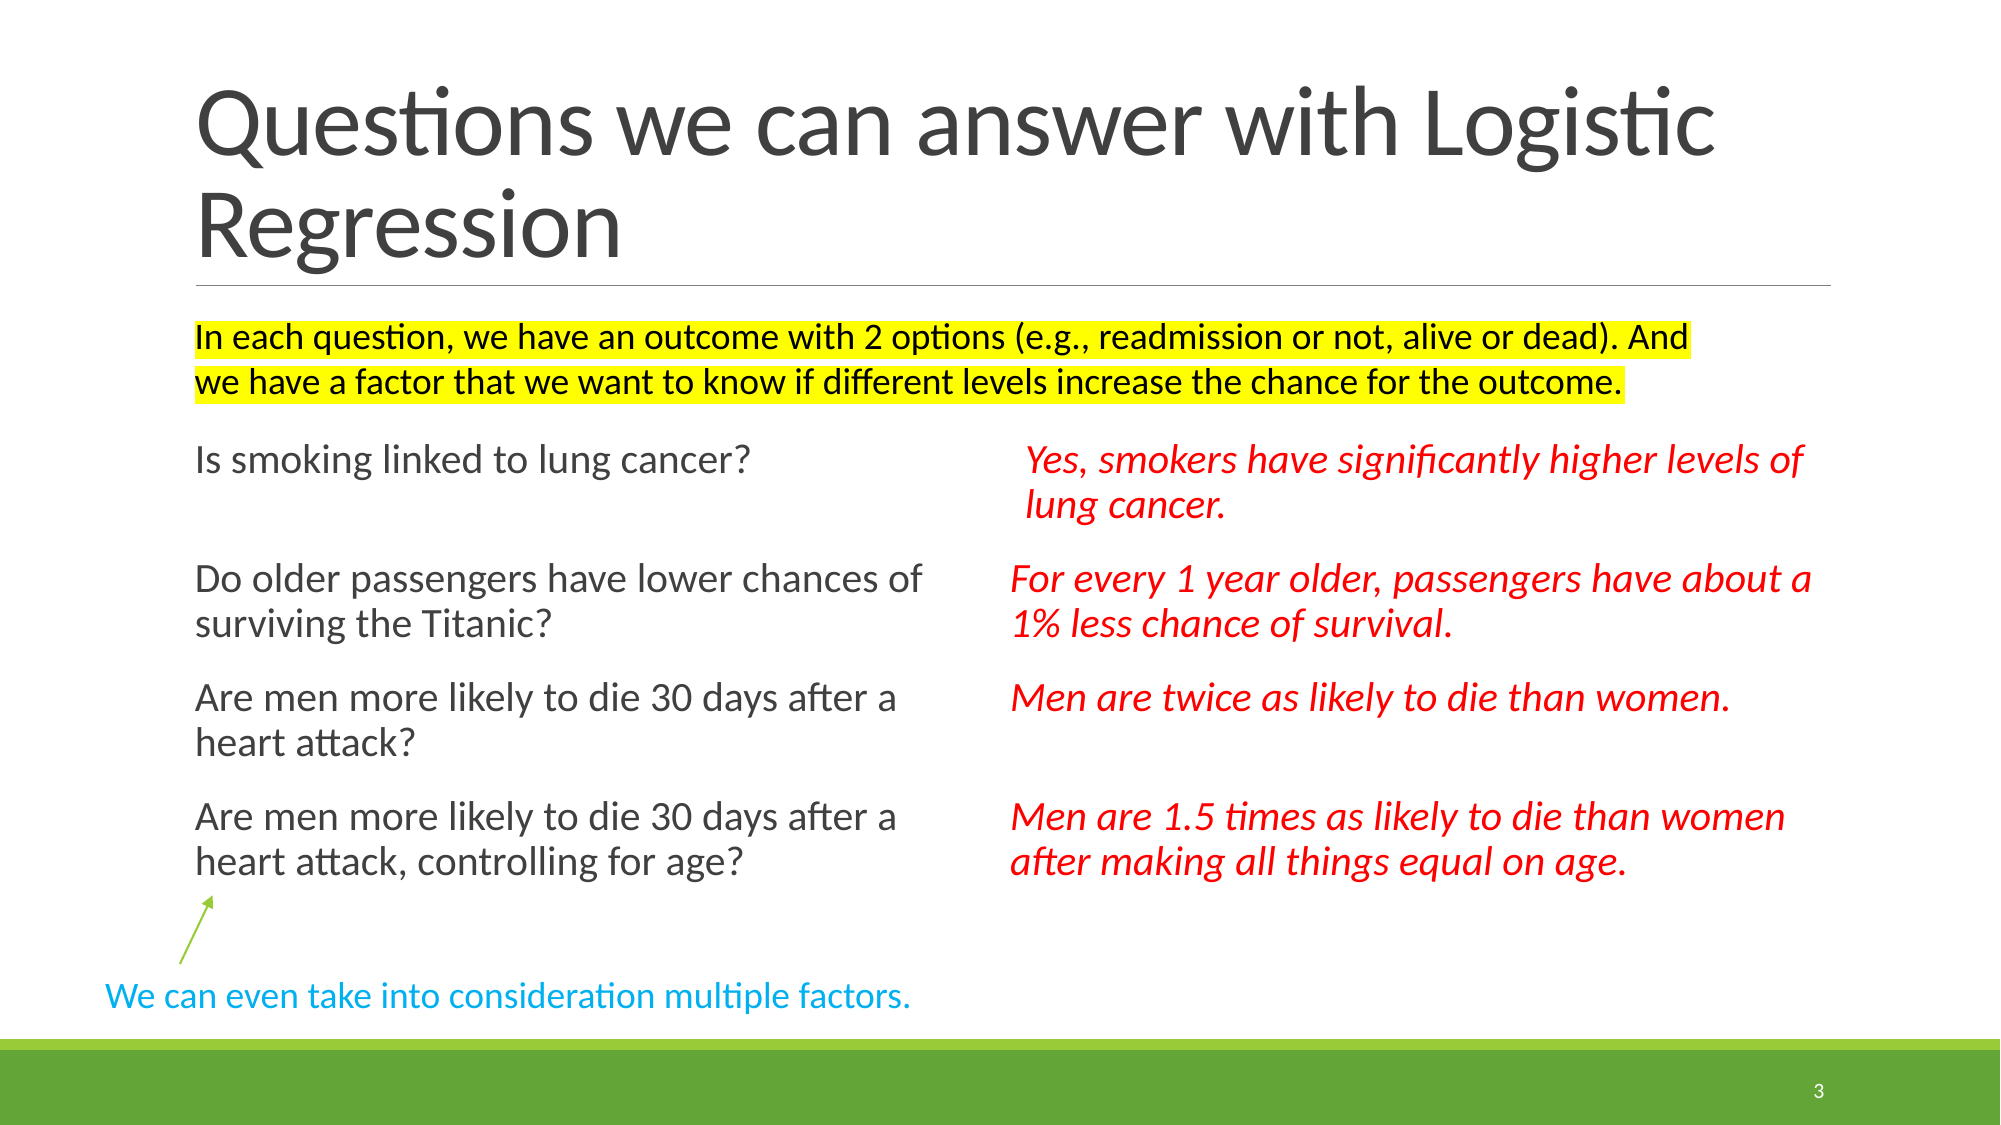

# Questions we can answer with Logistic Regression
In each question, we have an outcome with 2 options (e.g., readmission or not, alive or dead). And we have a factor that we want to know if different levels increase the chance for the outcome.
Is smoking linked to lung cancer?
Do older passengers have lower chances of surviving the Titanic?
Are men more likely to die 30 days after a heart attack?
Are men more likely to die 30 days after a heart attack, controlling for age?
Yes, smokers have significantly higher levels of lung cancer.
For every 1 year older, passengers have about a 1% less chance of survival.
Men are twice as likely to die than women.
Men are 1.5 times as likely to die than women after making all things equal on age.

We can even take into consideration multiple factors.
3